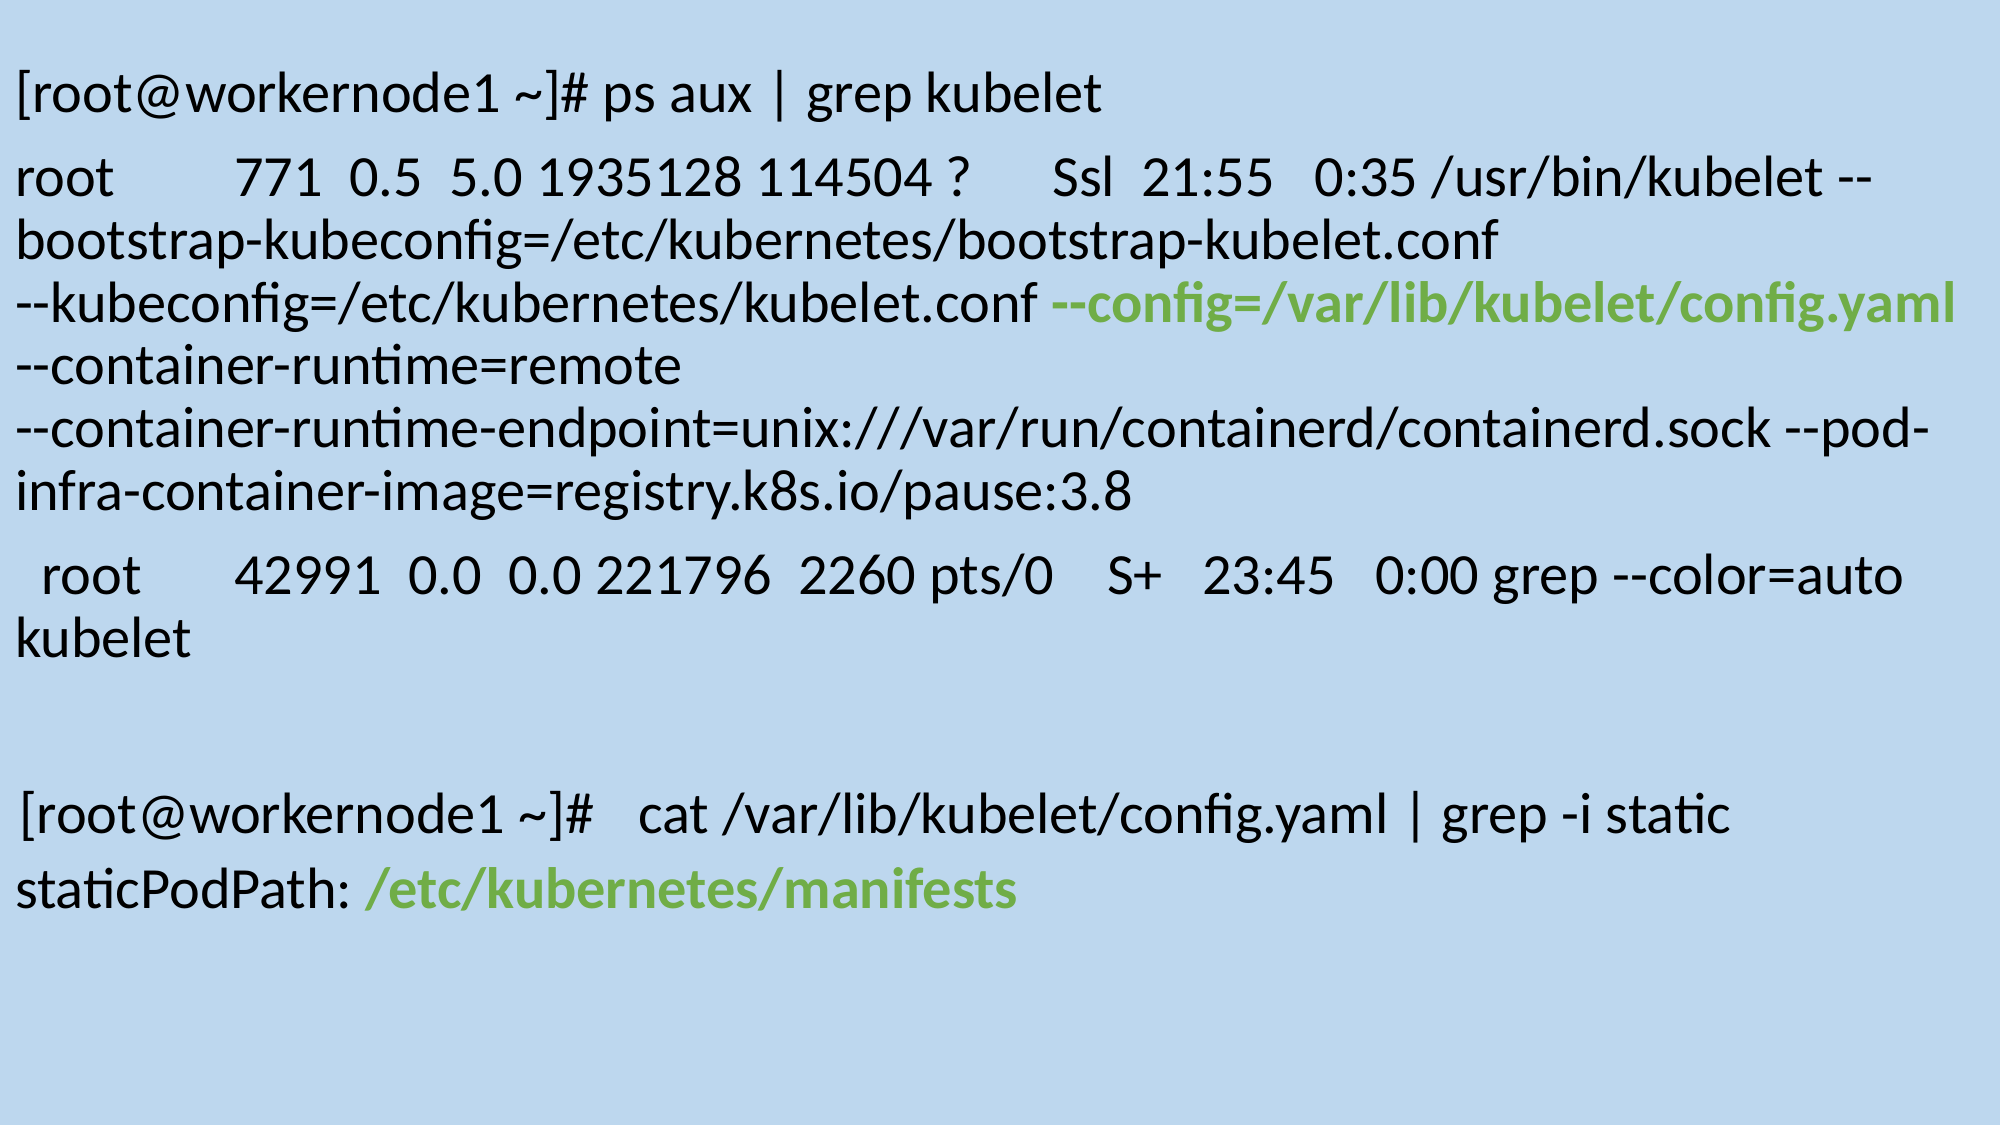

[root@workernode1 ~]# ps aux | grep kubelet
root         771  0.5  5.0 1935128 114504 ?      Ssl  21:55   0:35 /usr/bin/kubelet --bootstrap-kubeconfig=/etc/kubernetes/bootstrap-kubelet.conf --kubeconfig=/etc/kubernetes/kubelet.conf --config=/var/lib/kubelet/config.yaml --container-runtime=remote --container-runtime-endpoint=unix:///var/run/containerd/containerd.sock --pod-infra-container-image=registry.k8s.io/pause:3.8
  root       42991  0.0  0.0 221796  2260 pts/0    S+   23:45   0:00 grep --color=auto kubelet

staticPodPath: /etc/kubernetes/manifests
[root@workernode1 ~]#
cat /var/lib/kubelet/config.yaml | grep -i static